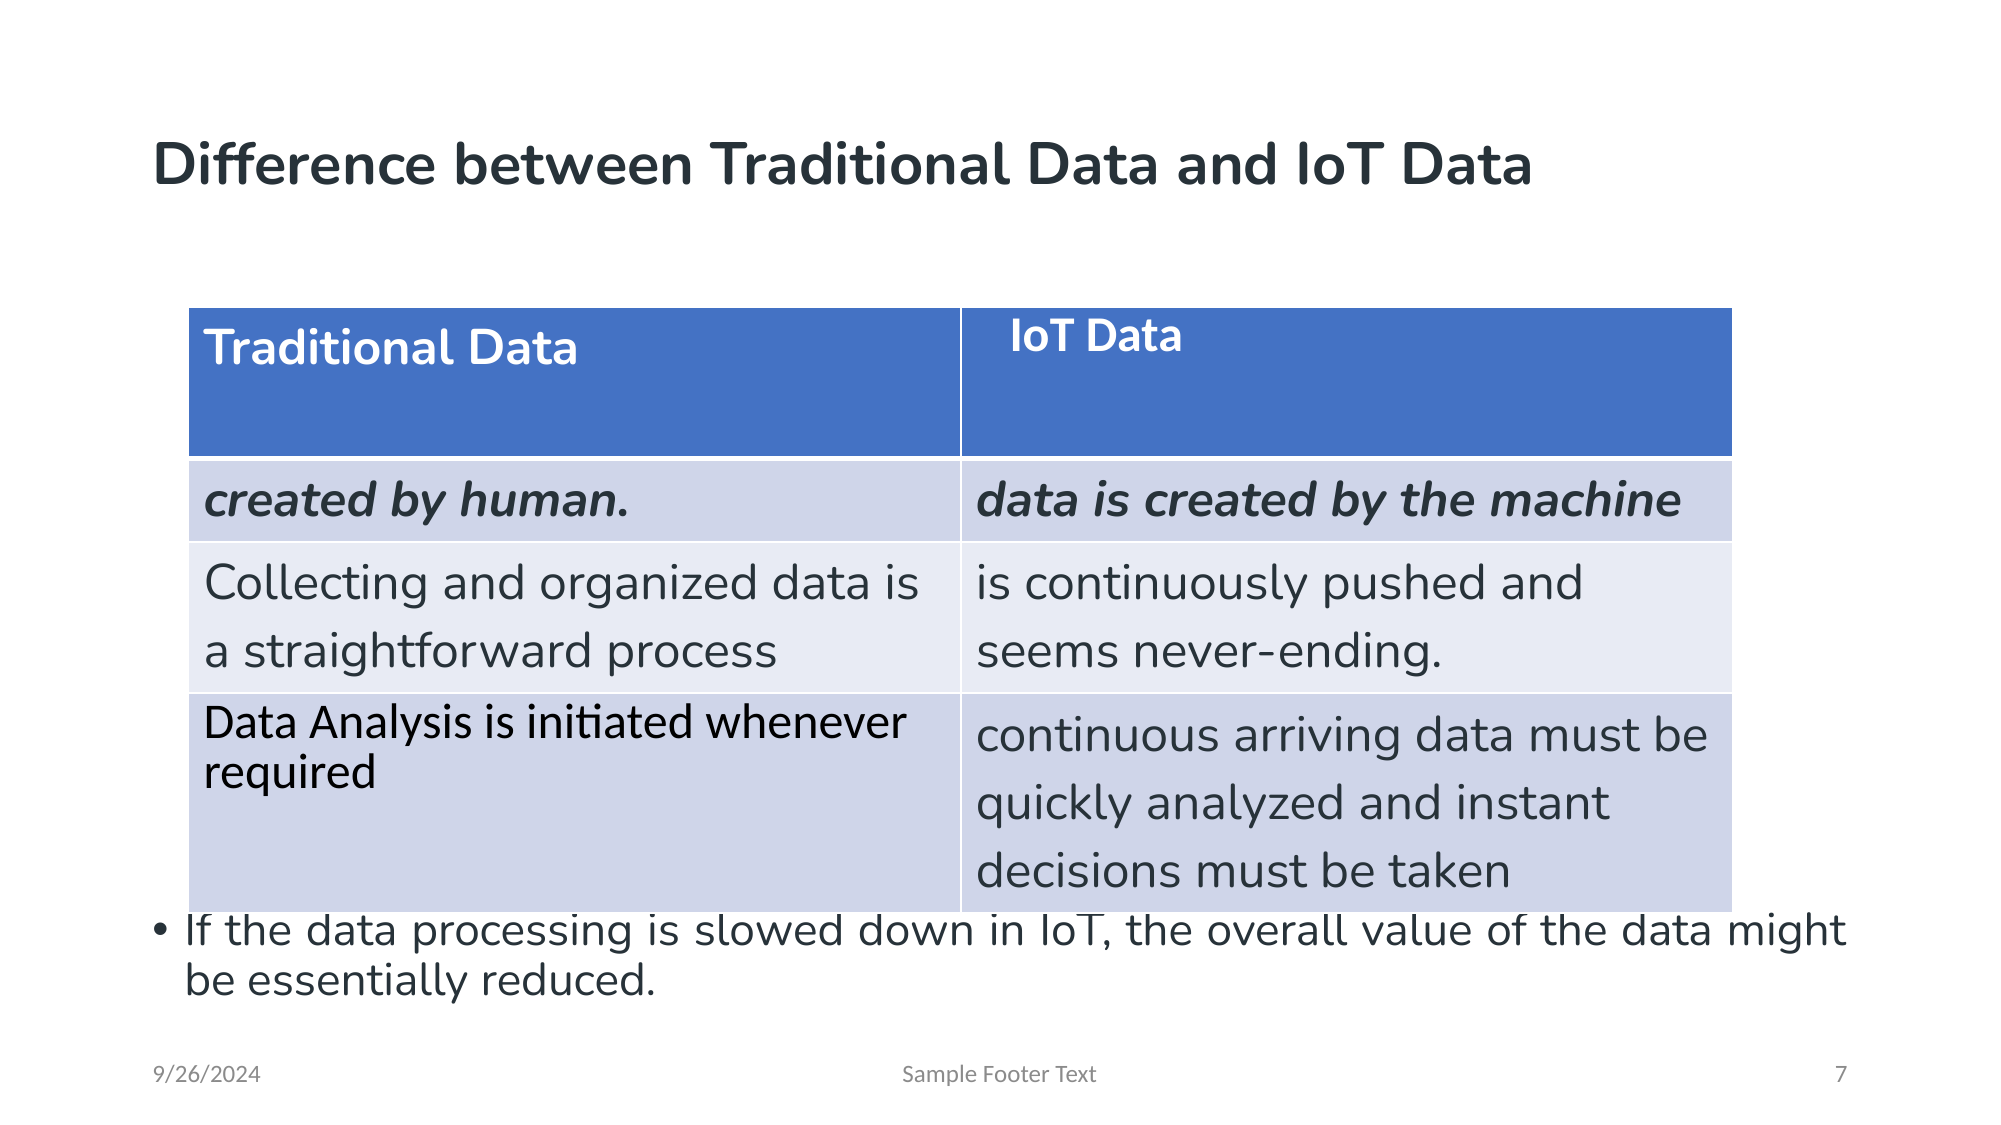

# Difference between Traditional Data and IoT Data

If the data processing is slowed down in IoT, the overall value of the data might be essentially reduced.

| Traditional Data | IoT Data |
| --- | --- |
| created by human. | data is created by the machine |
| Collecting and organized data is a straightforward process | is continuously pushed and seems never-ending. |
| Data Analysis is initiated whenever required | continuous arriving data must be quickly analyzed and instant decisions must be taken |
9/26/2024
Sample Footer Text
7